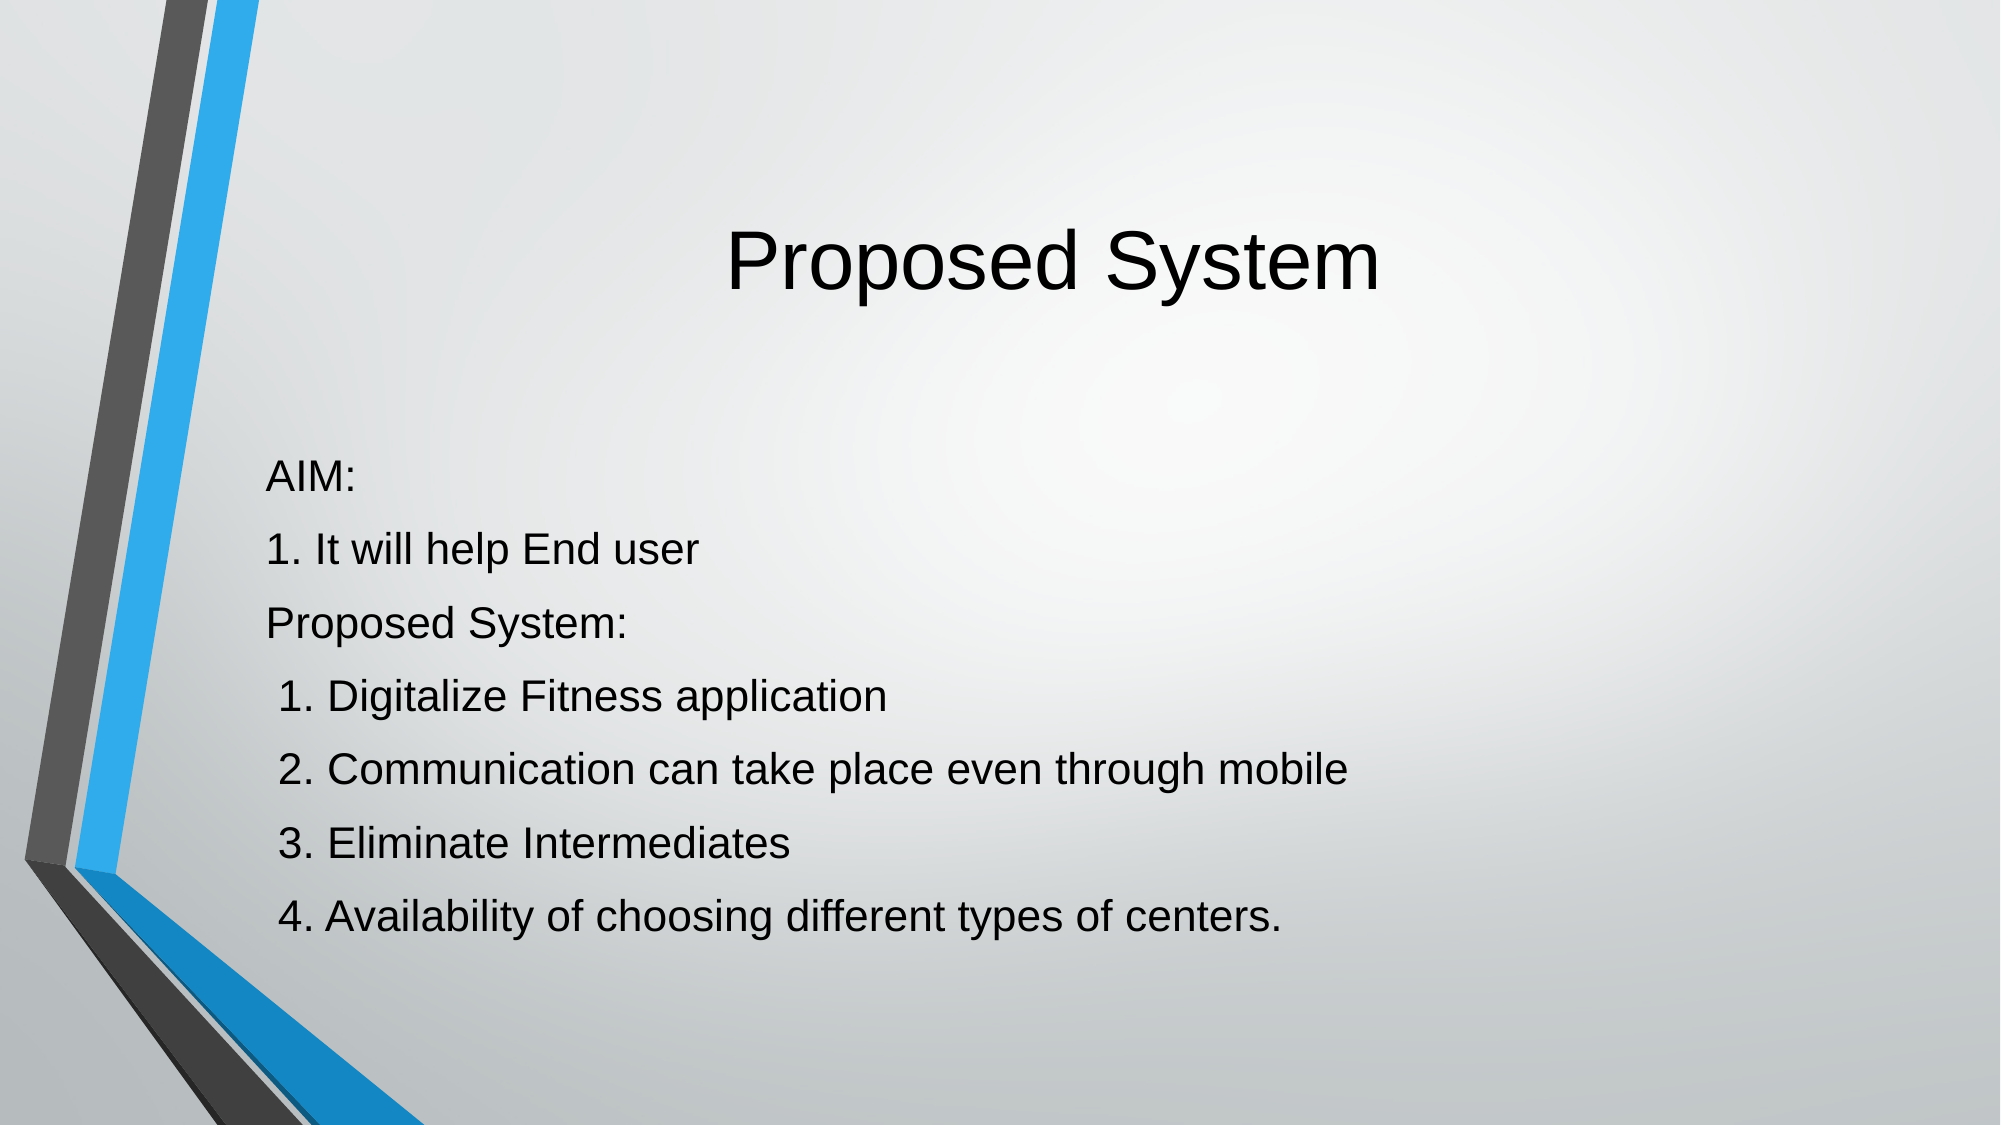

# Proposed System
AIM:
1. It will help End user
Proposed System:
 1. Digitalize Fitness application
 2. Communication can take place even through mobile
 3. Eliminate Intermediates
 4. Availability of choosing different types of centers.